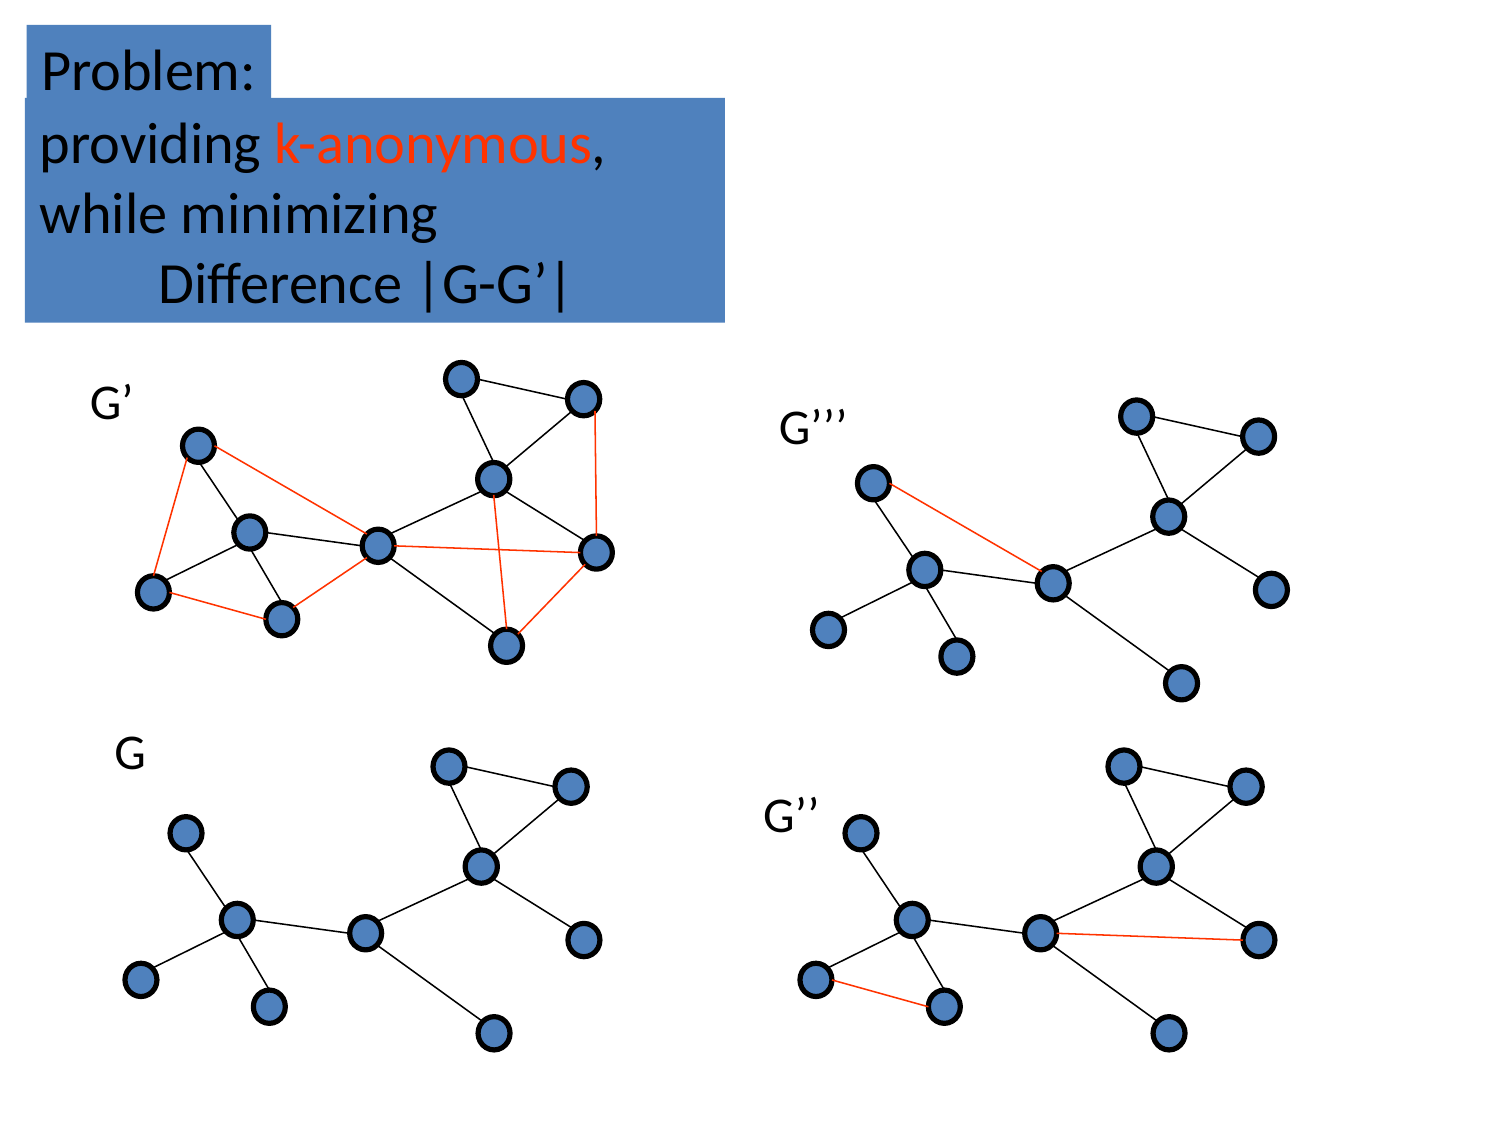

Problem:
providing k-anonymous,
while minimizing
         Difference |G-G’|
G’

G’’’

G

G’’